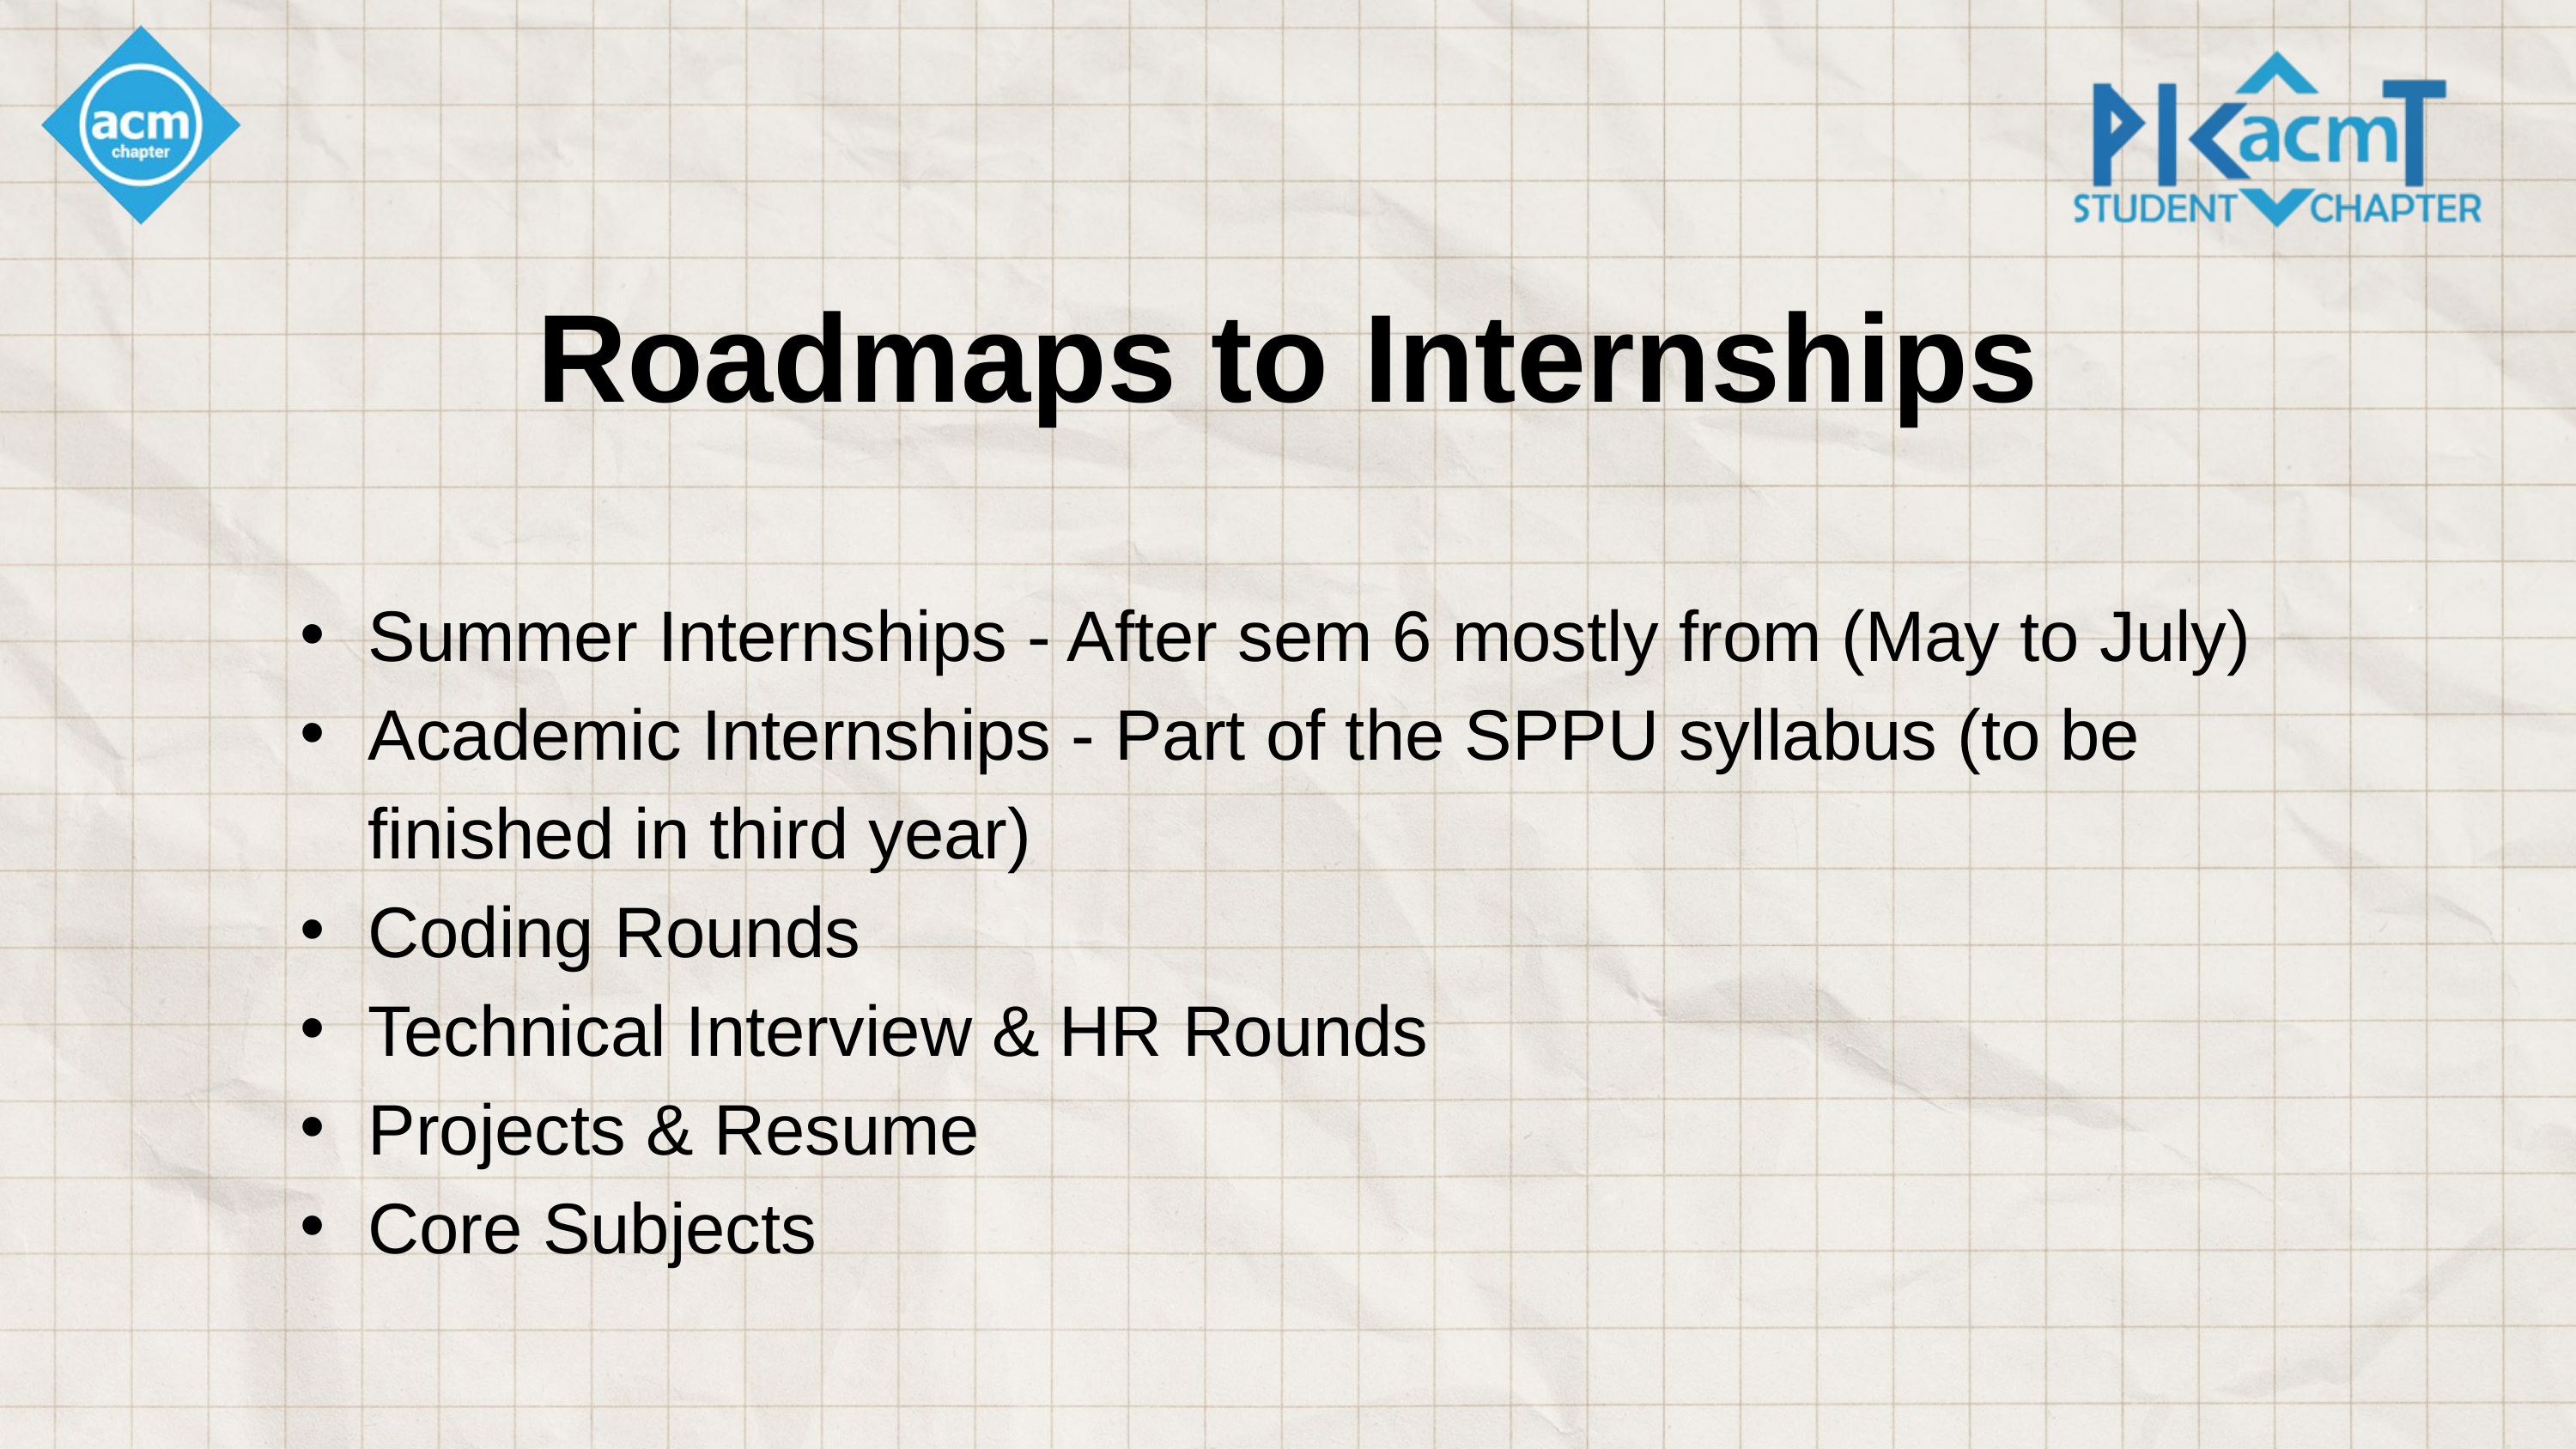

Roadmaps to Internships

Summer Internships - After sem 6 mostly from (May to July)
Academic Internships - Part of the SPPU syllabus (to be finished in third year)
Coding Rounds
Technical Interview & HR Rounds
Projects & Resume
Core Subjects